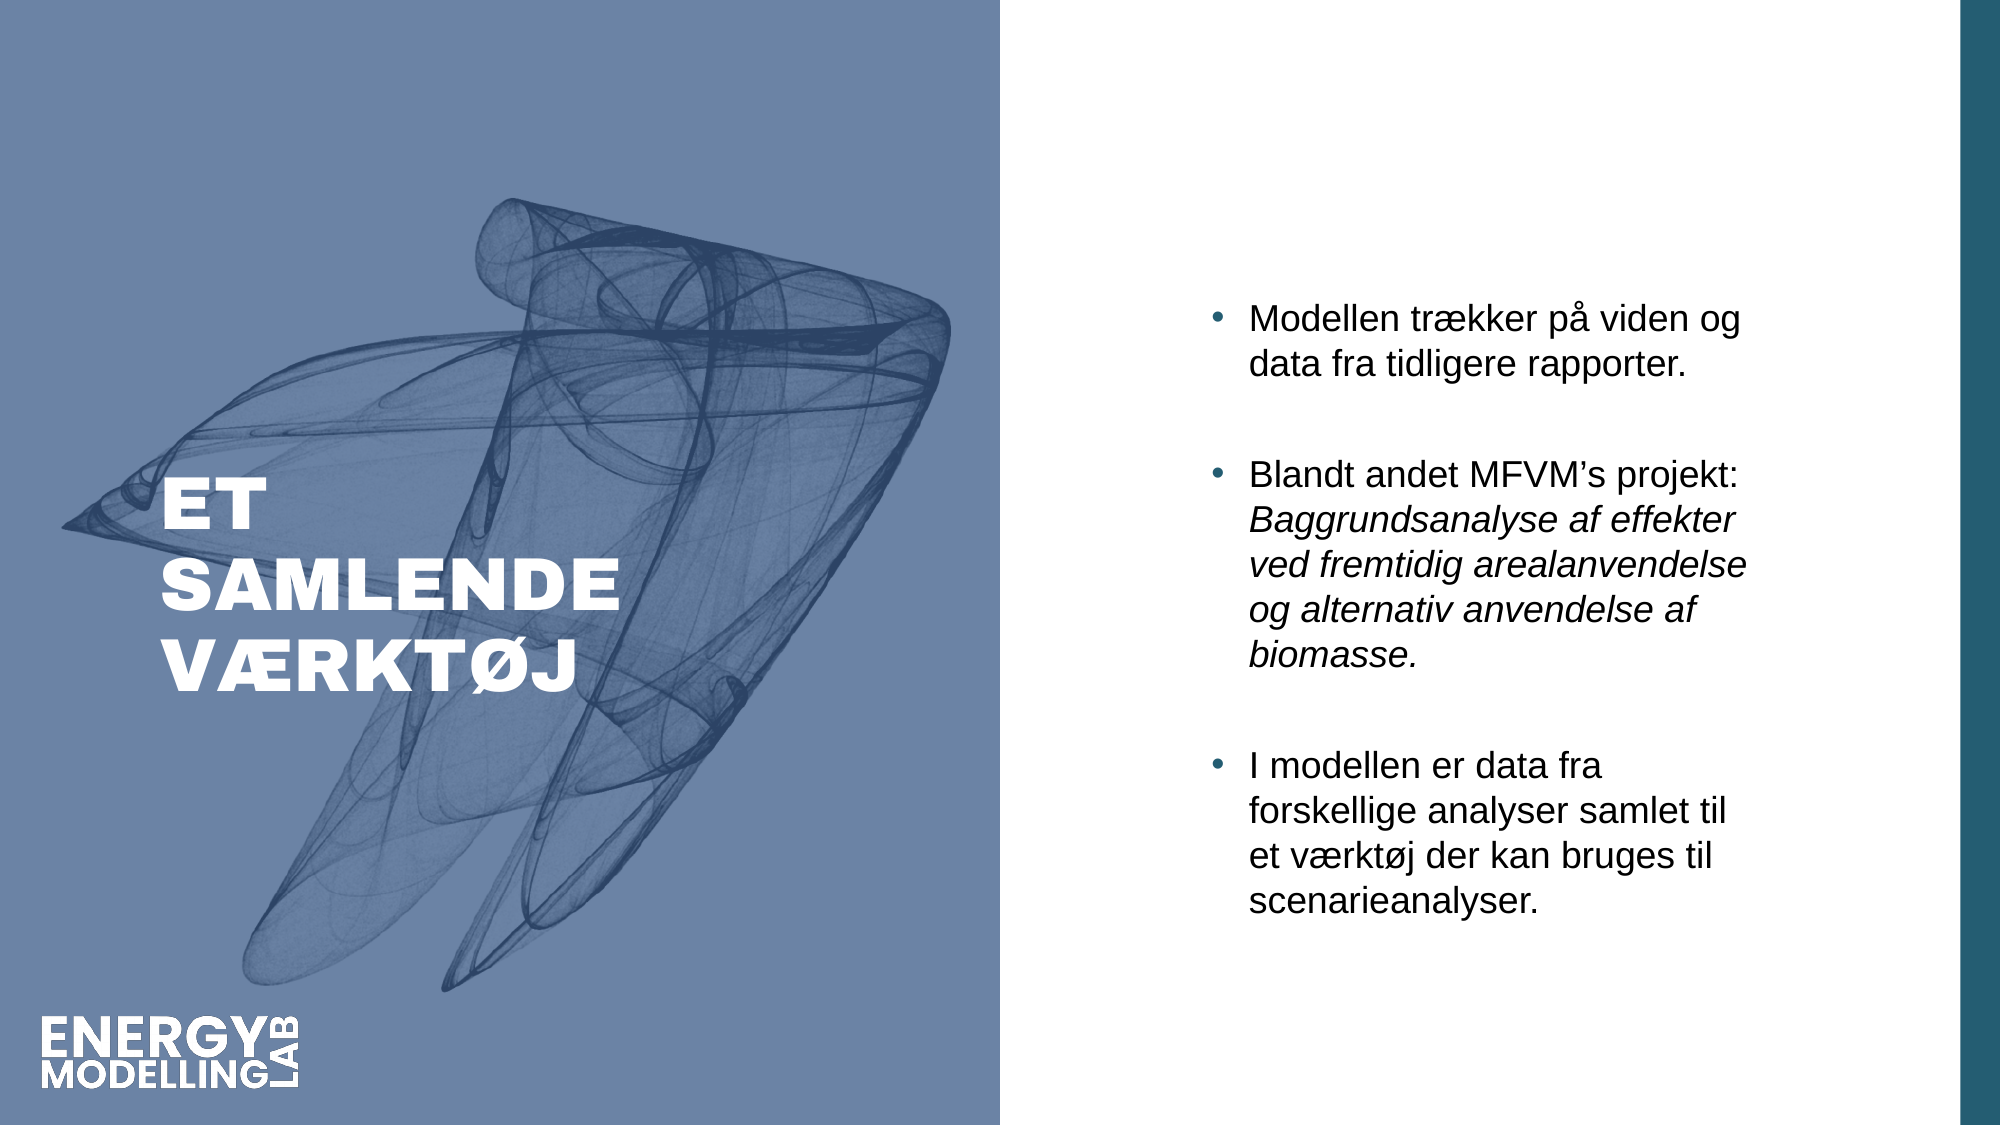

Modellen trækker på viden og data fra tidligere rapporter.
Blandt andet MFVM’s projekt: Baggrundsanalyse af effekter ved fremtidig arealanvendelse og alternativ anvendelse af biomasse.
I modellen er data fra forskellige analyser samlet til et værktøj der kan bruges til scenarieanalyser.
# Et samlende værktøj